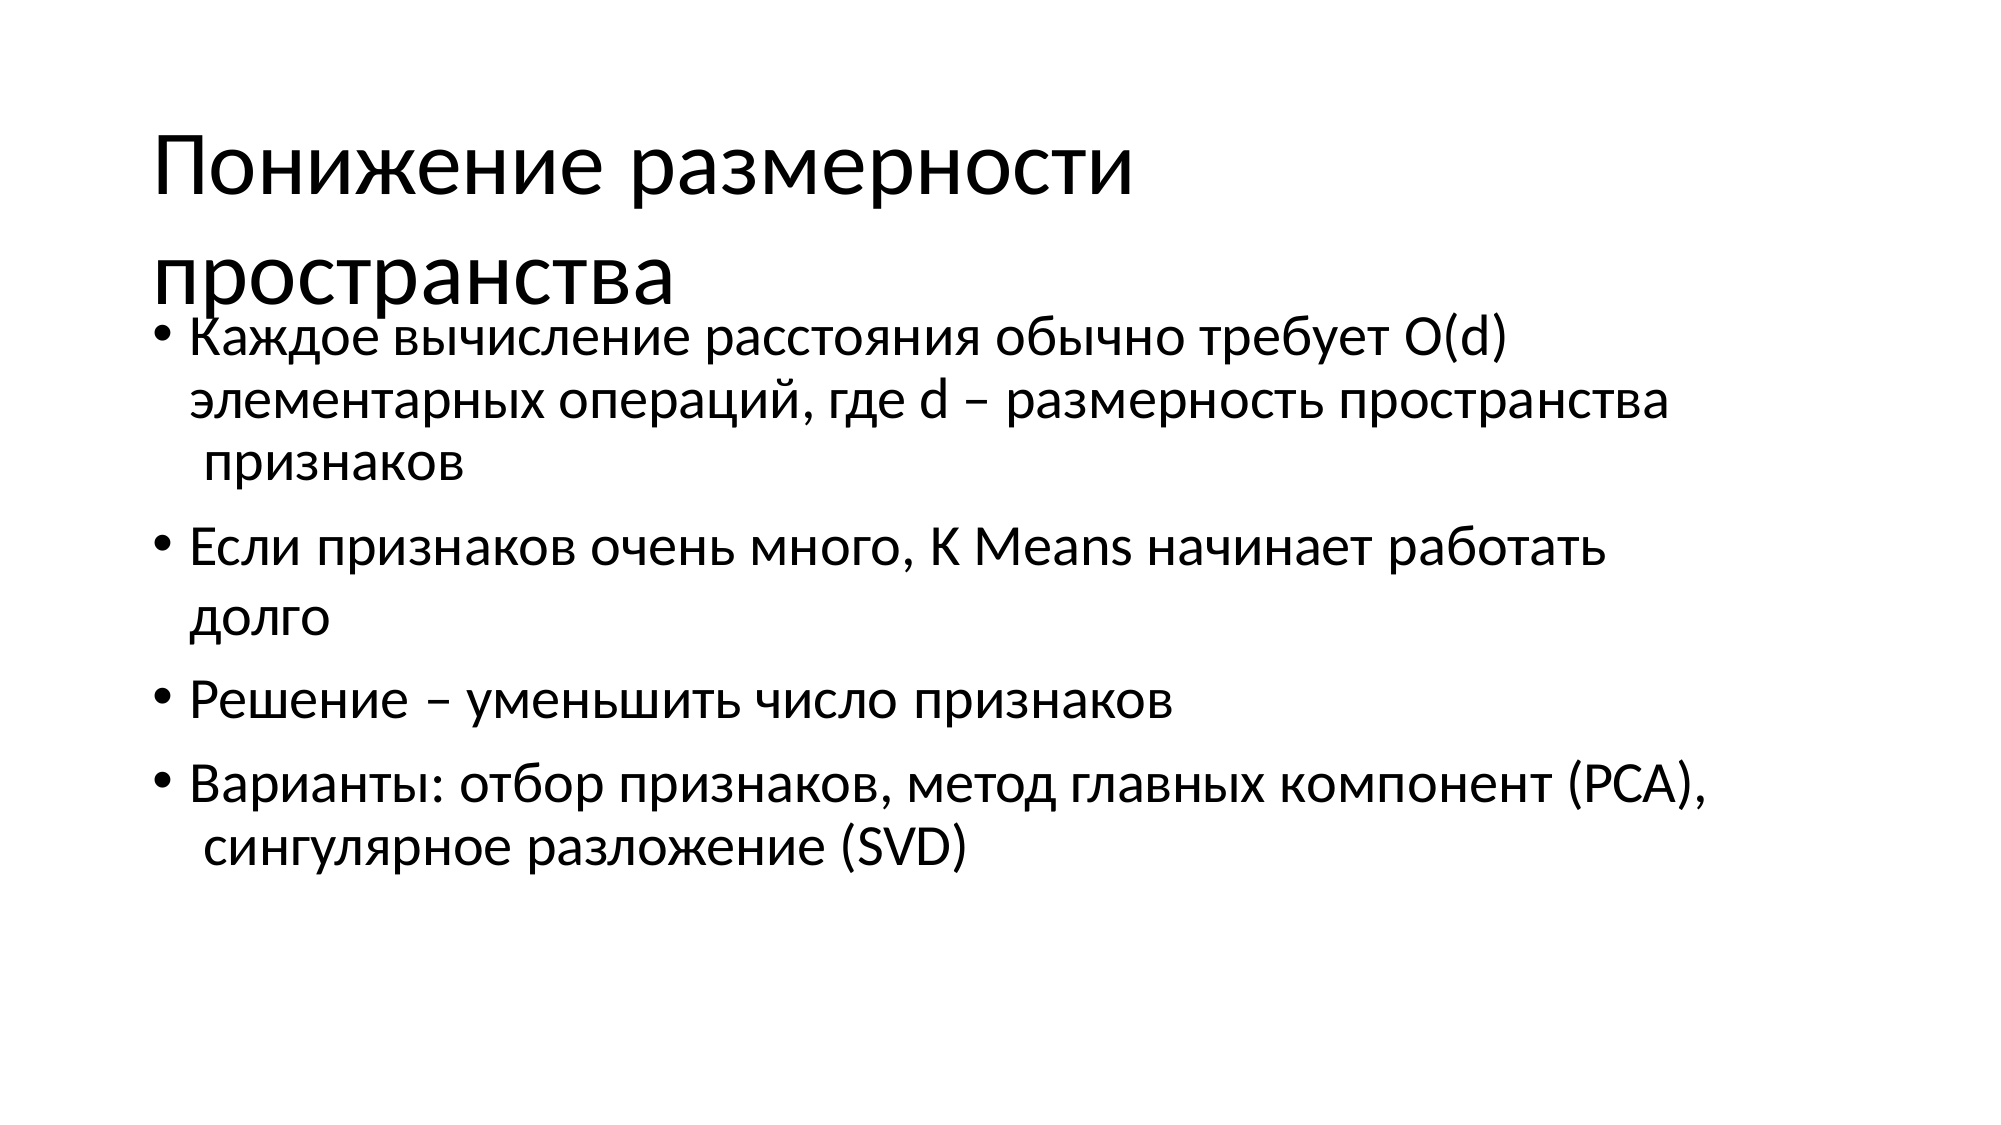

# Понижение размерности пространства
Каждое вычисление расстояния обычно требует O(d)  элементарных операций, где d – размерность пространства  признаков
Если признаков очень много, K Means начинает работать долго
Решение – уменьшить число признаков
Варианты: отбор признаков, метод главных компонент (PCA),  сингулярное разложение (SVD)